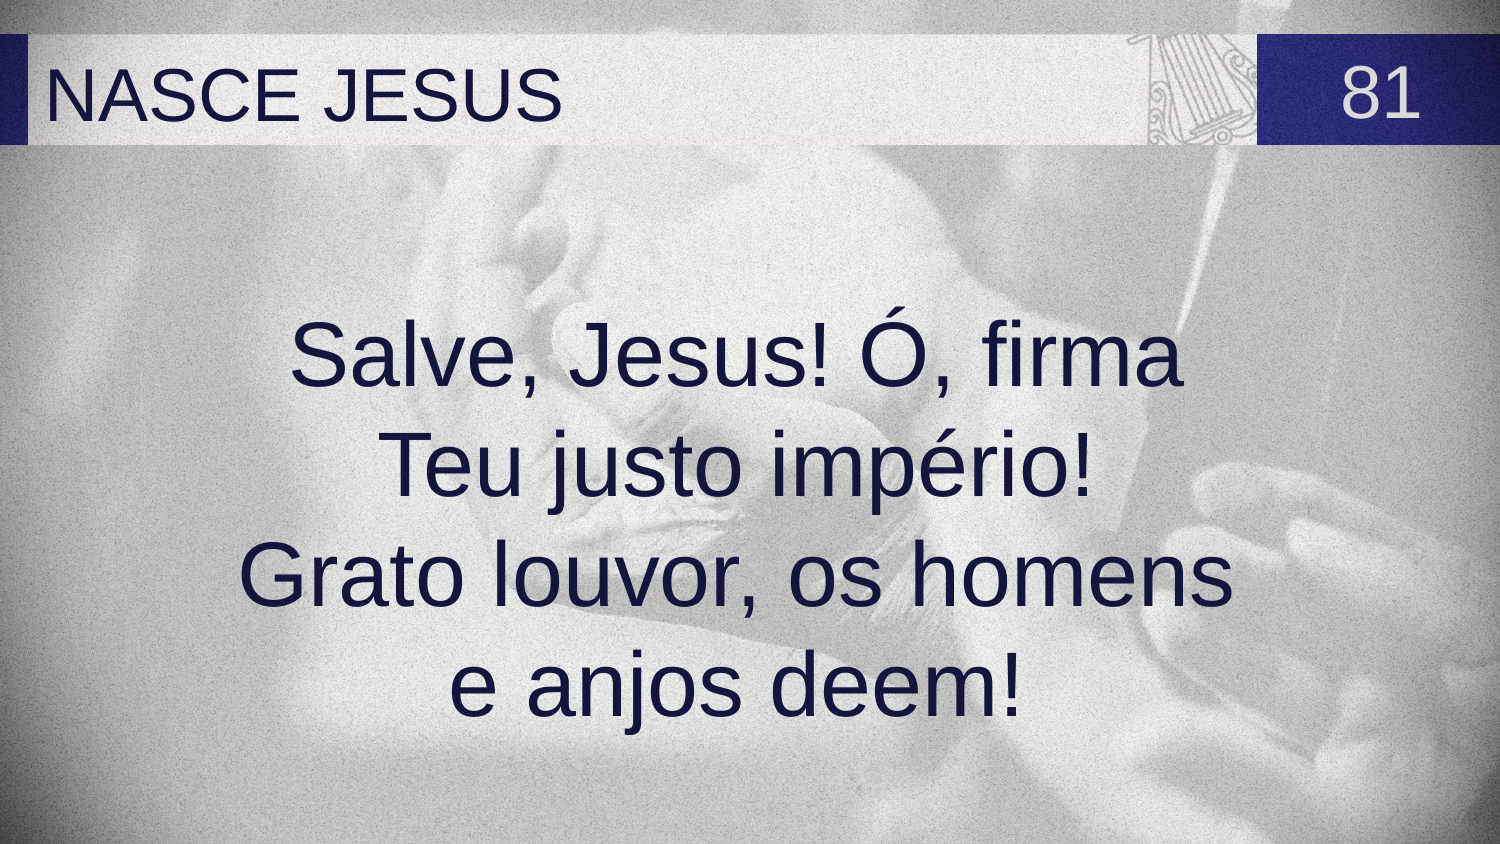

# NASCE JESUS
81
Salve, Jesus! Ó, firma
Teu justo império!
Grato louvor, os homens
e anjos deem!